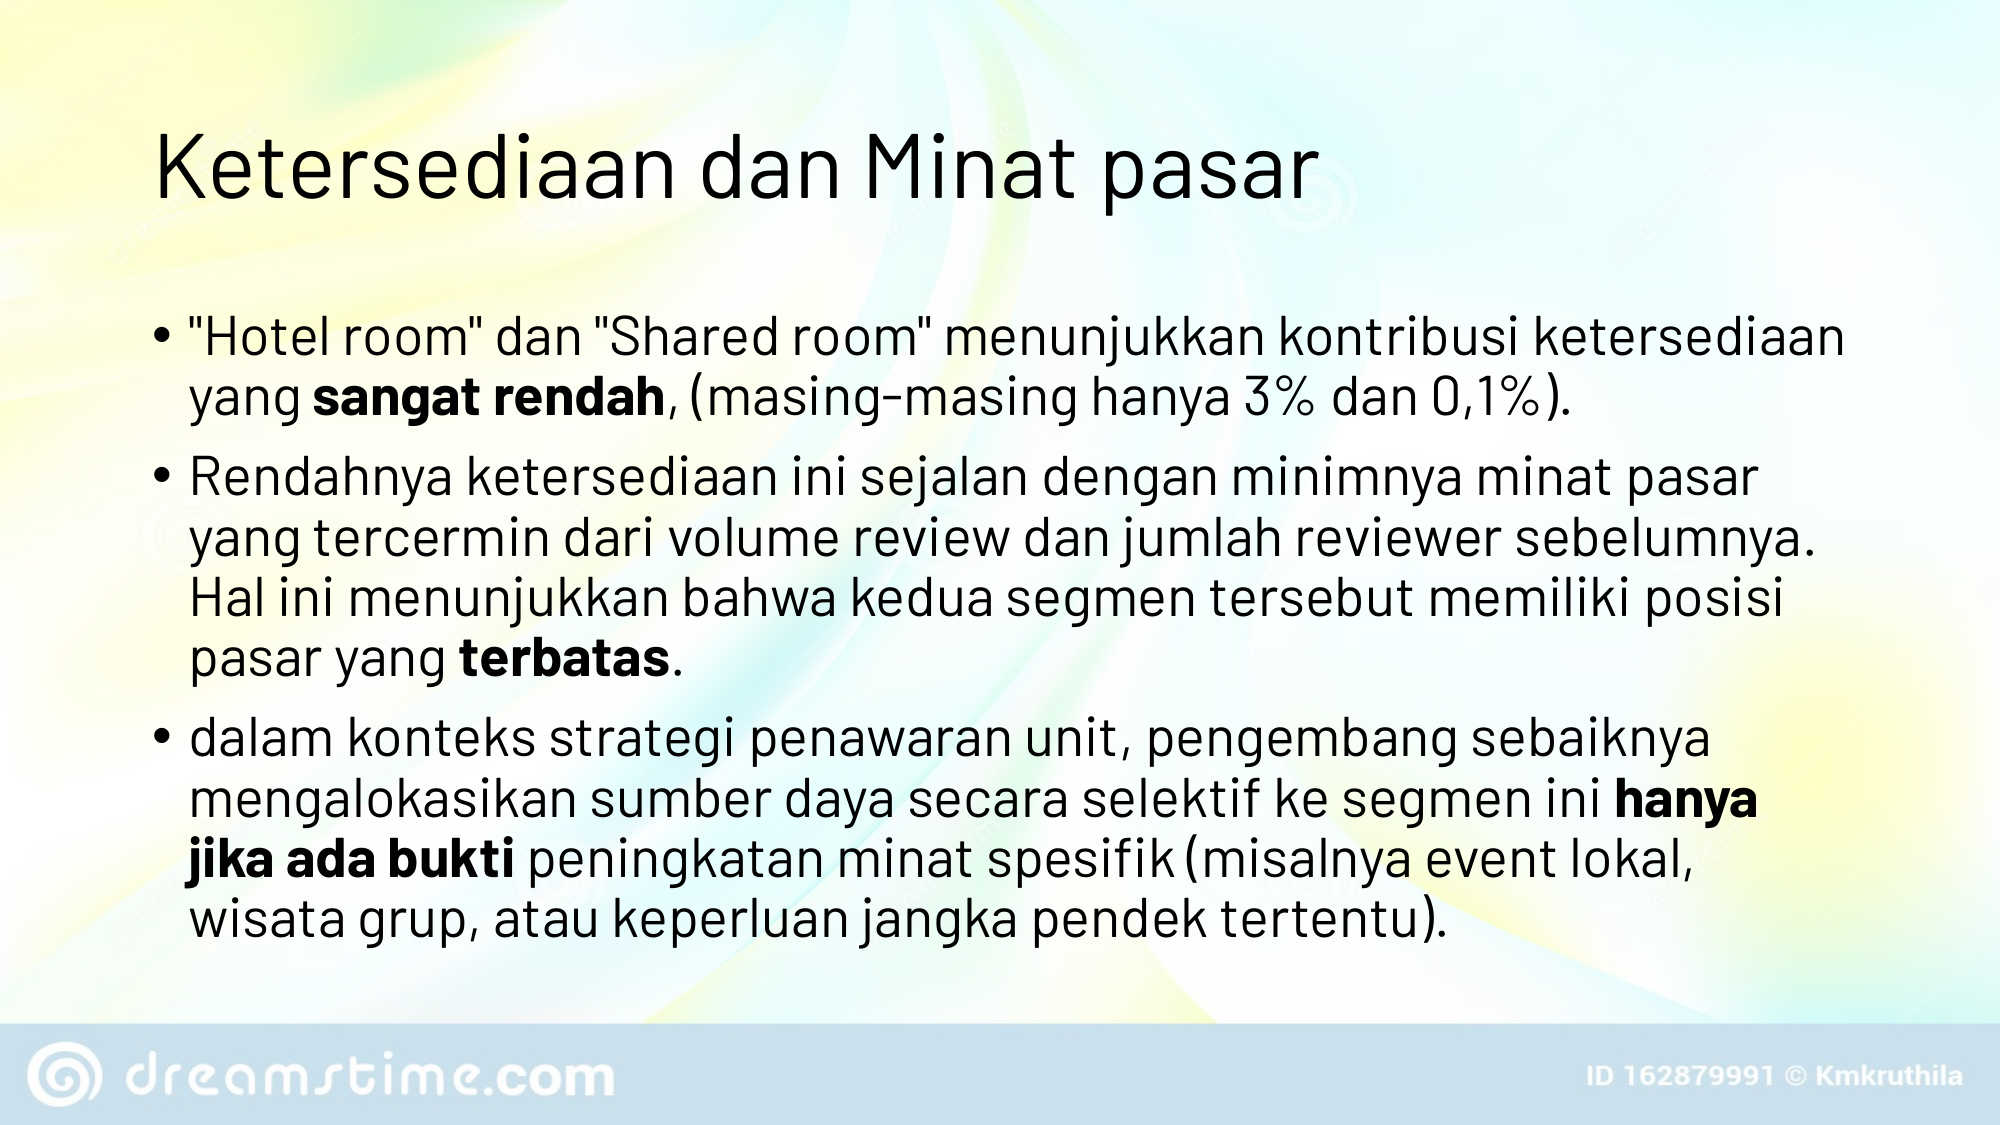

# Ketersediaan dan Minat pasar
"Hotel room" dan "Shared room" menunjukkan kontribusi ketersediaan yang sangat rendah, (masing-masing hanya 3% dan 0,1%).
Rendahnya ketersediaan ini sejalan dengan minimnya minat pasar yang tercermin dari volume review dan jumlah reviewer sebelumnya. Hal ini menunjukkan bahwa kedua segmen tersebut memiliki posisi pasar yang terbatas.
dalam konteks strategi penawaran unit, pengembang sebaiknya mengalokasikan sumber daya secara selektif ke segmen ini hanya jika ada bukti peningkatan minat spesifik (misalnya event lokal, wisata grup, atau keperluan jangka pendek tertentu).